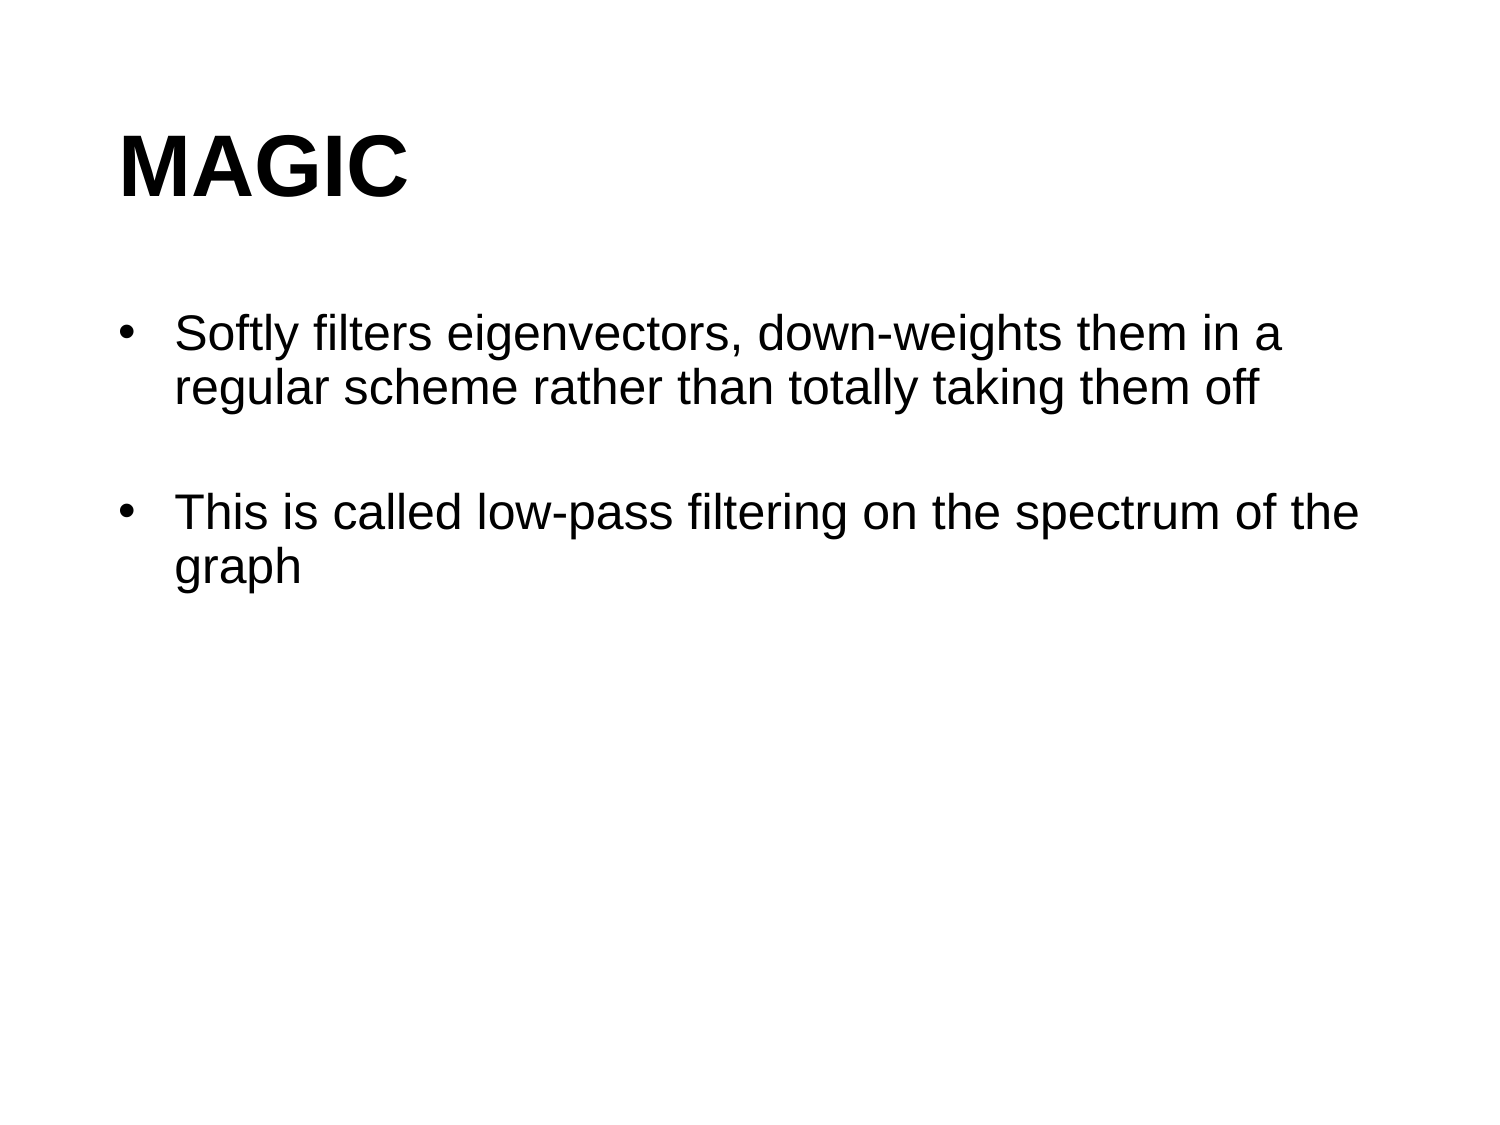

# MAGIC
Softly filters eigenvectors, down-weights them in a regular scheme rather than totally taking them off

This is called low-pass filtering on the spectrum of the graph